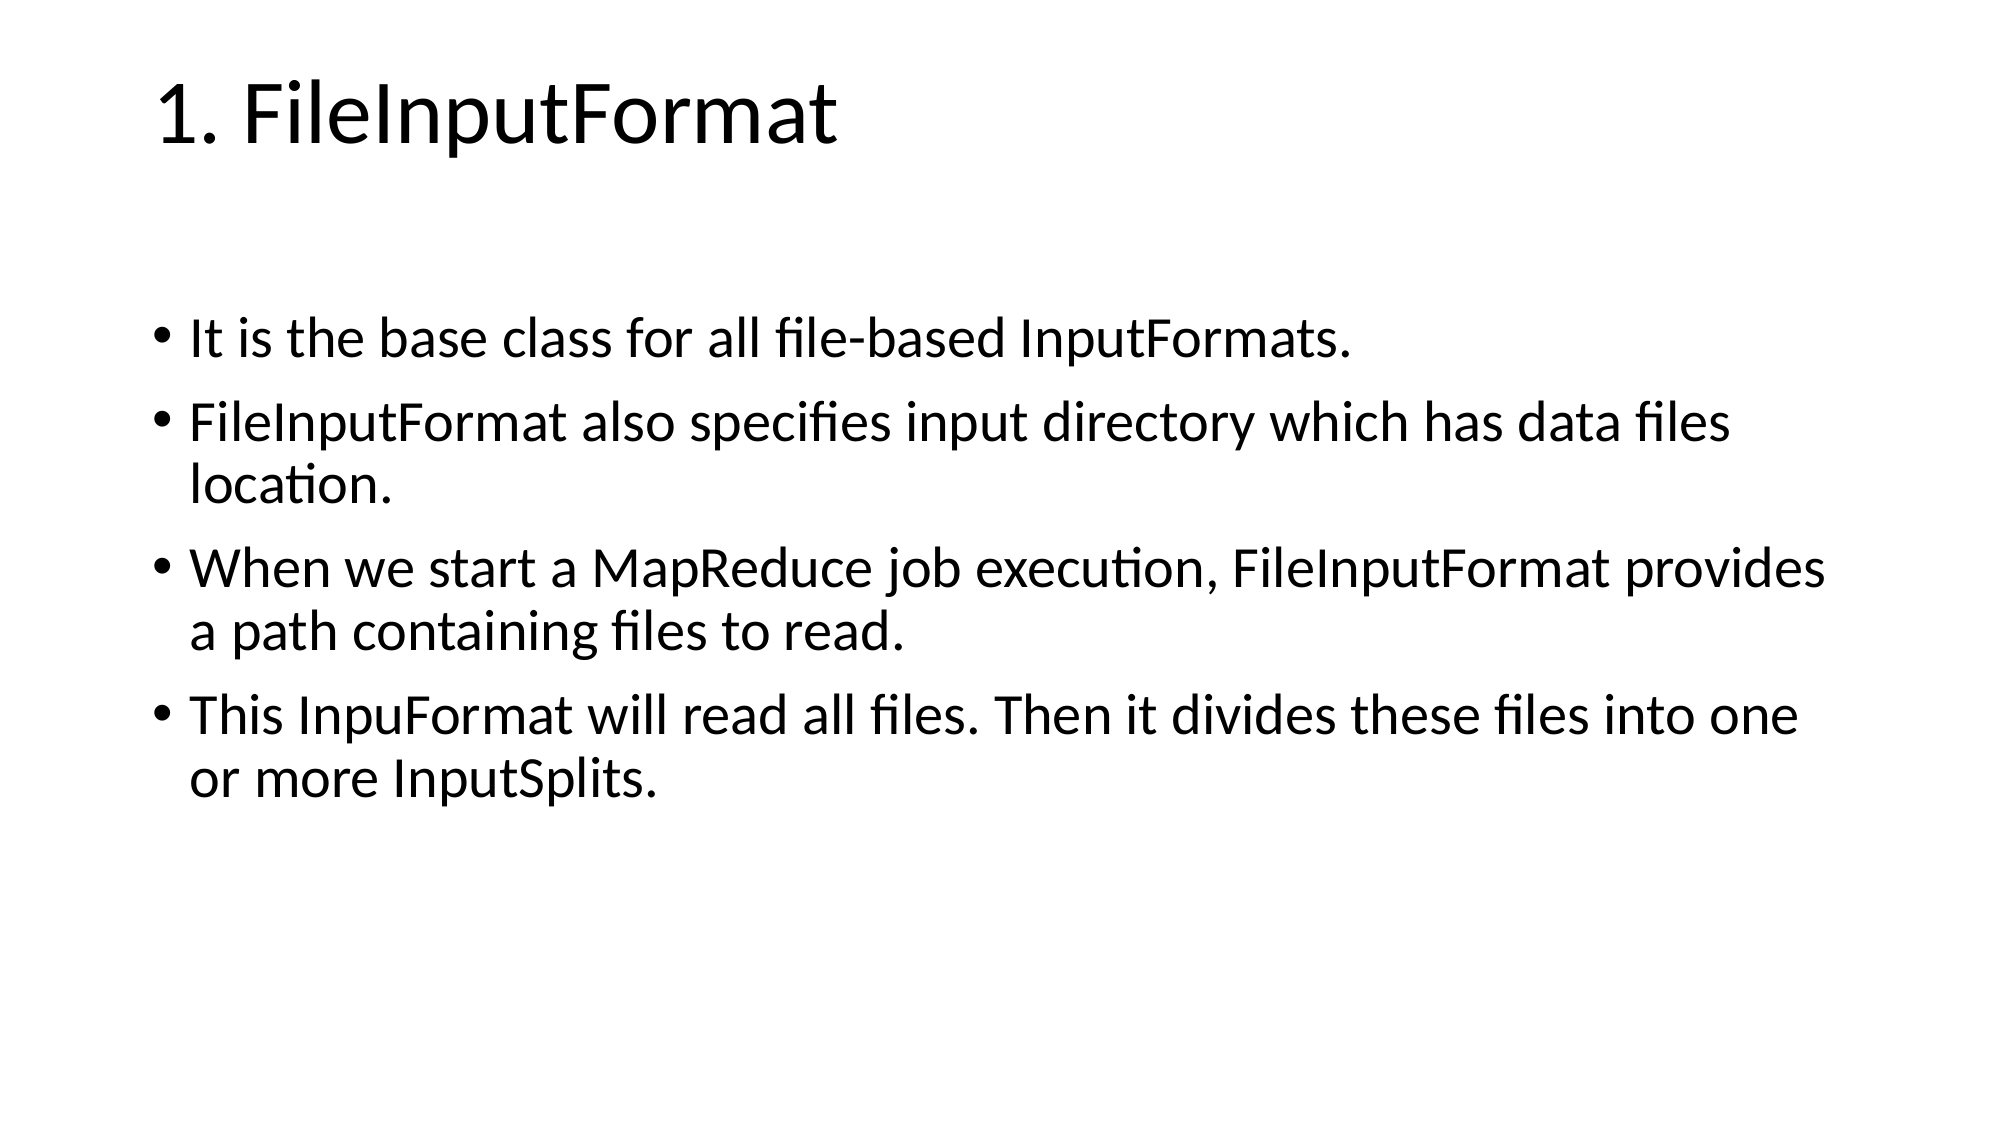

# 1. FileInputFormat
It is the base class for all file-based InputFormats.
FileInputFormat also specifies input directory which has data files location.
When we start a MapReduce job execution, FileInputFormat provides a path containing files to read.
This InpuFormat will read all files. Then it divides these files into one or more InputSplits.